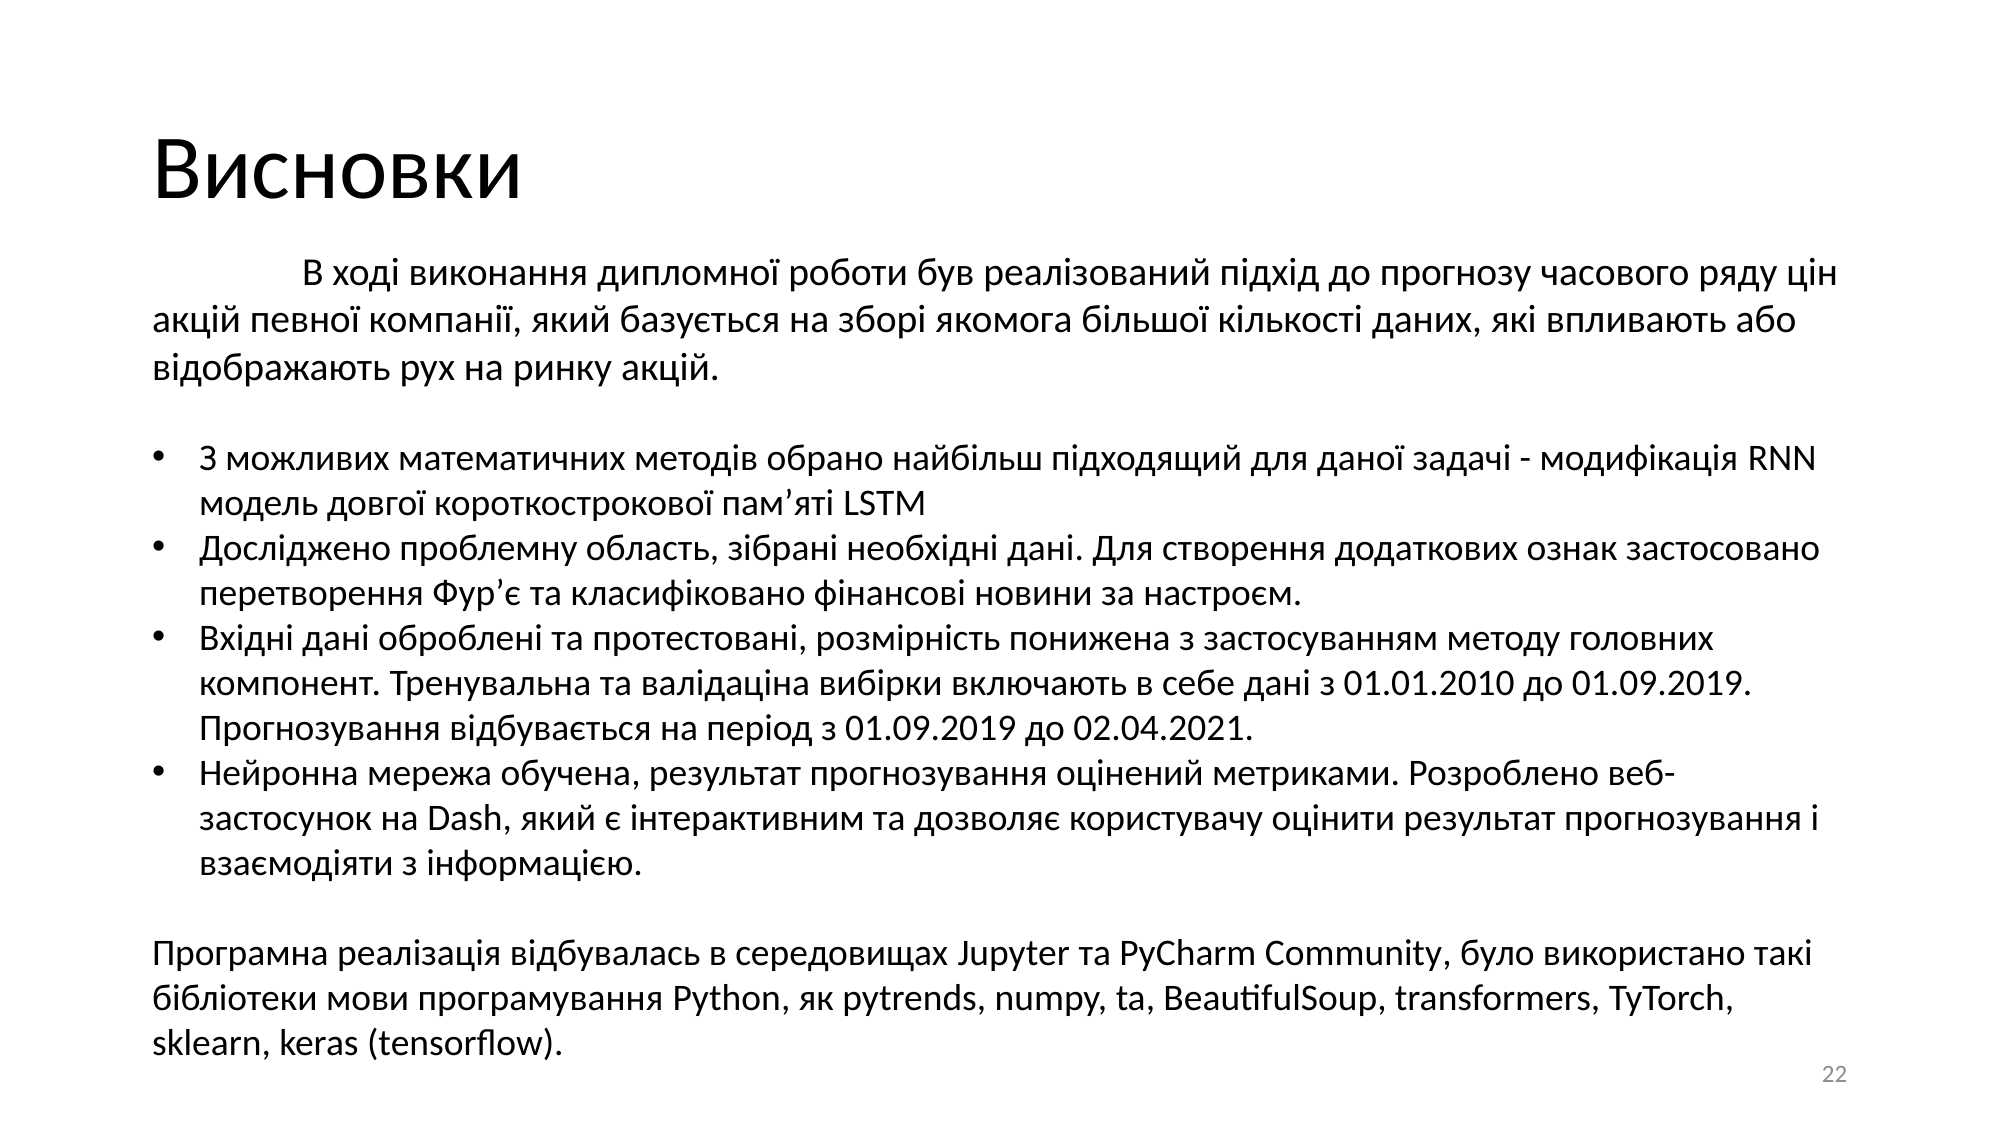

# Висновки
	В ході виконання дипломної роботи був реалізований підхід до прогнозу часового ряду цін акцій певної компанії, який базується на зборі якомога більшої кількості даних, які впливають або відображають рух на ринку акцій.

З можливих математичних методів обрано найбільш підходящий для даної задачі - модифікація RNN модель довгої короткострокової пам’яті LSTM
Досліджено проблемну область, зібрані необхідні дані. Для створення додаткових ознак застосовано перетворення Фур’є та класифіковано фінансові новини за настроєм.
Вхідні дані оброблені та протестовані, розмірність понижена з застосуванням методу головних компонент. Тренувальна та валідаціна вибірки включають в себе дані з 01.01.2010 до 01.09.2019. Прогнозування відбувається на період з 01.09.2019 до 02.04.2021.
Нейронна мережа обучена, результат прогнозування оцінений метриками. Розроблено веб-застосунок на Dash, який є інтерактивним та дозволяє користувачу оцінити результат прогнозування і взаємодіяти з інформацією.

Програмна реалізація відбувалась в середовищах Jupyter та PyCharm Community, було використано такі бібліотеки мови програмування Python, як pytrends, numpy, ta, BeautifulSoup, transformers, TyTorch, sklearn, keras (tensorflow).
22